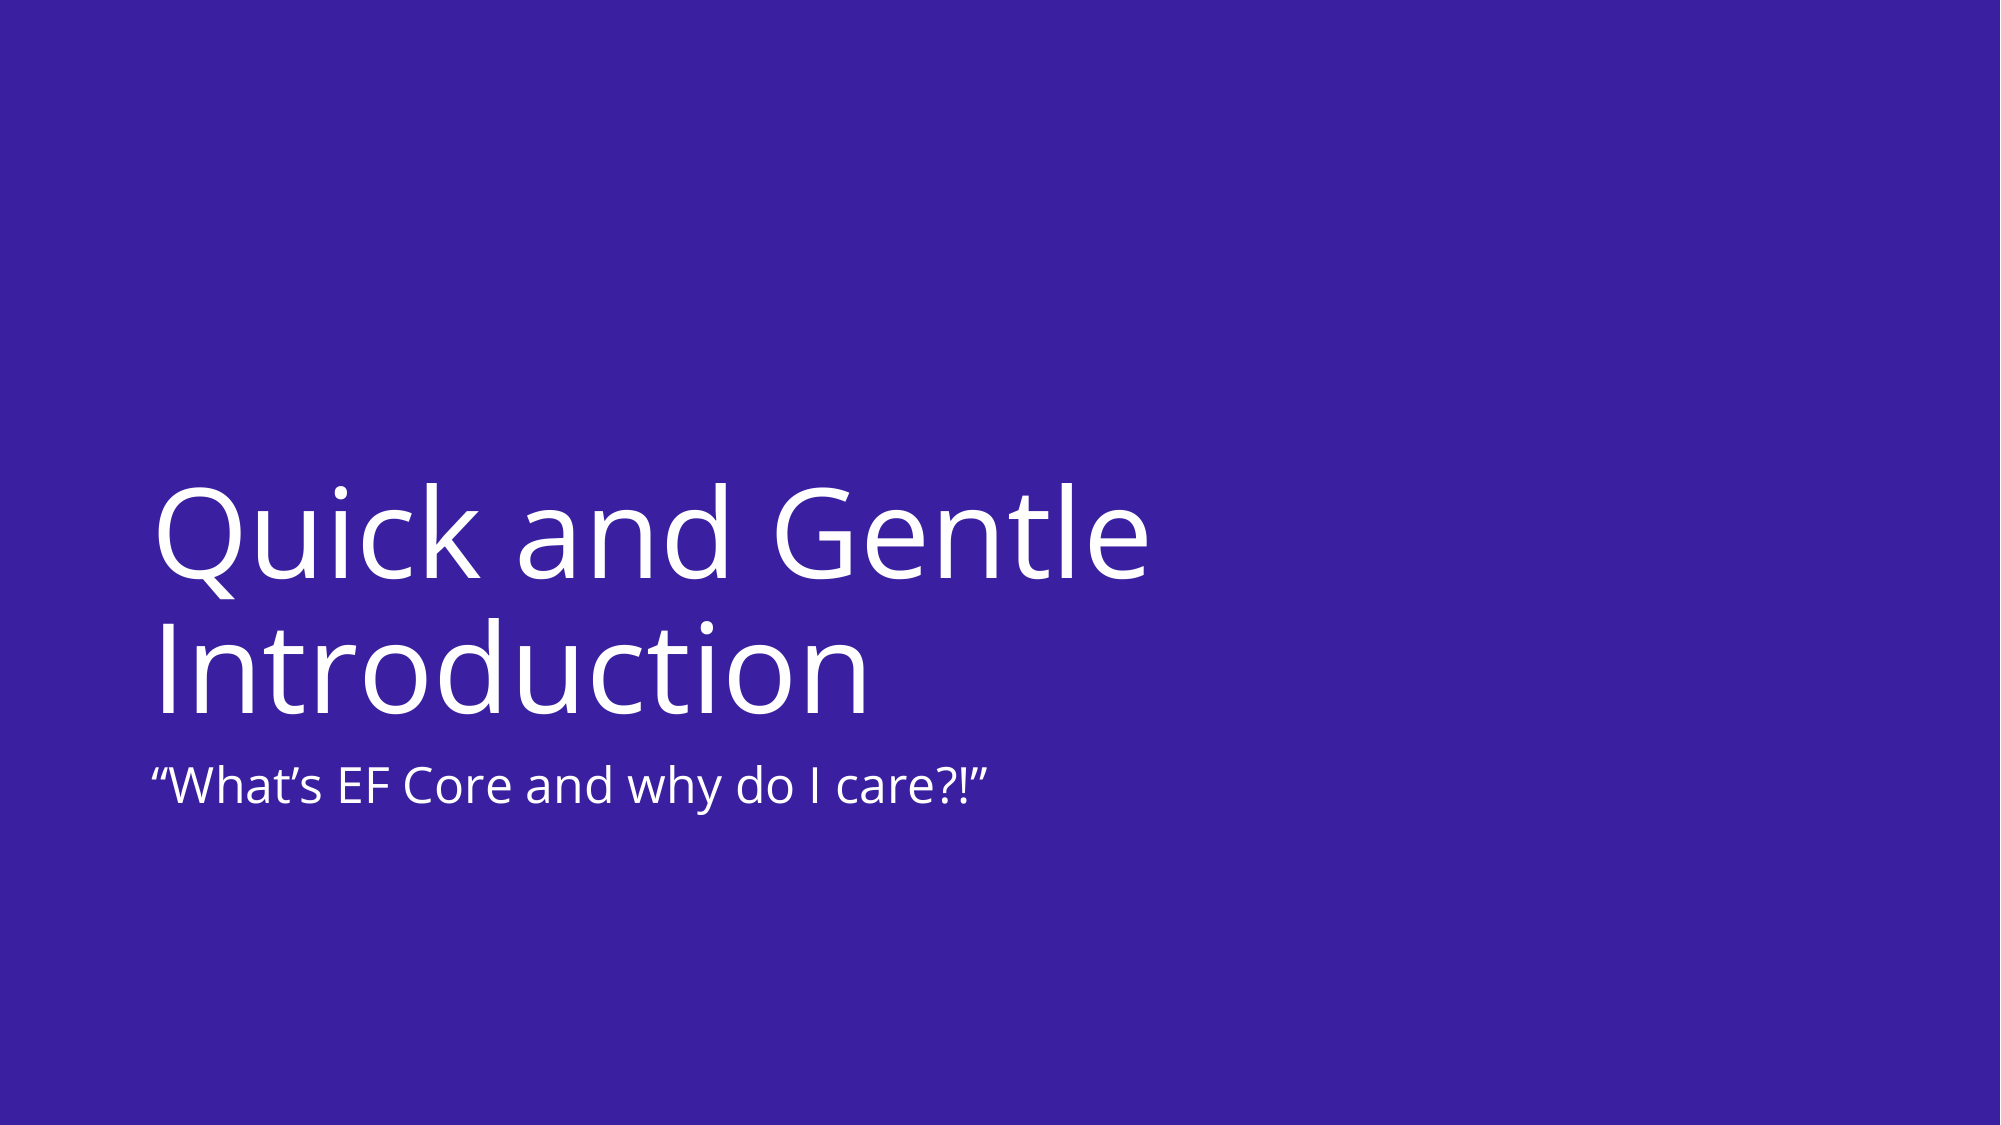

# Quick and Gentle Introduction
“What’s EF Core and why do I care?!”